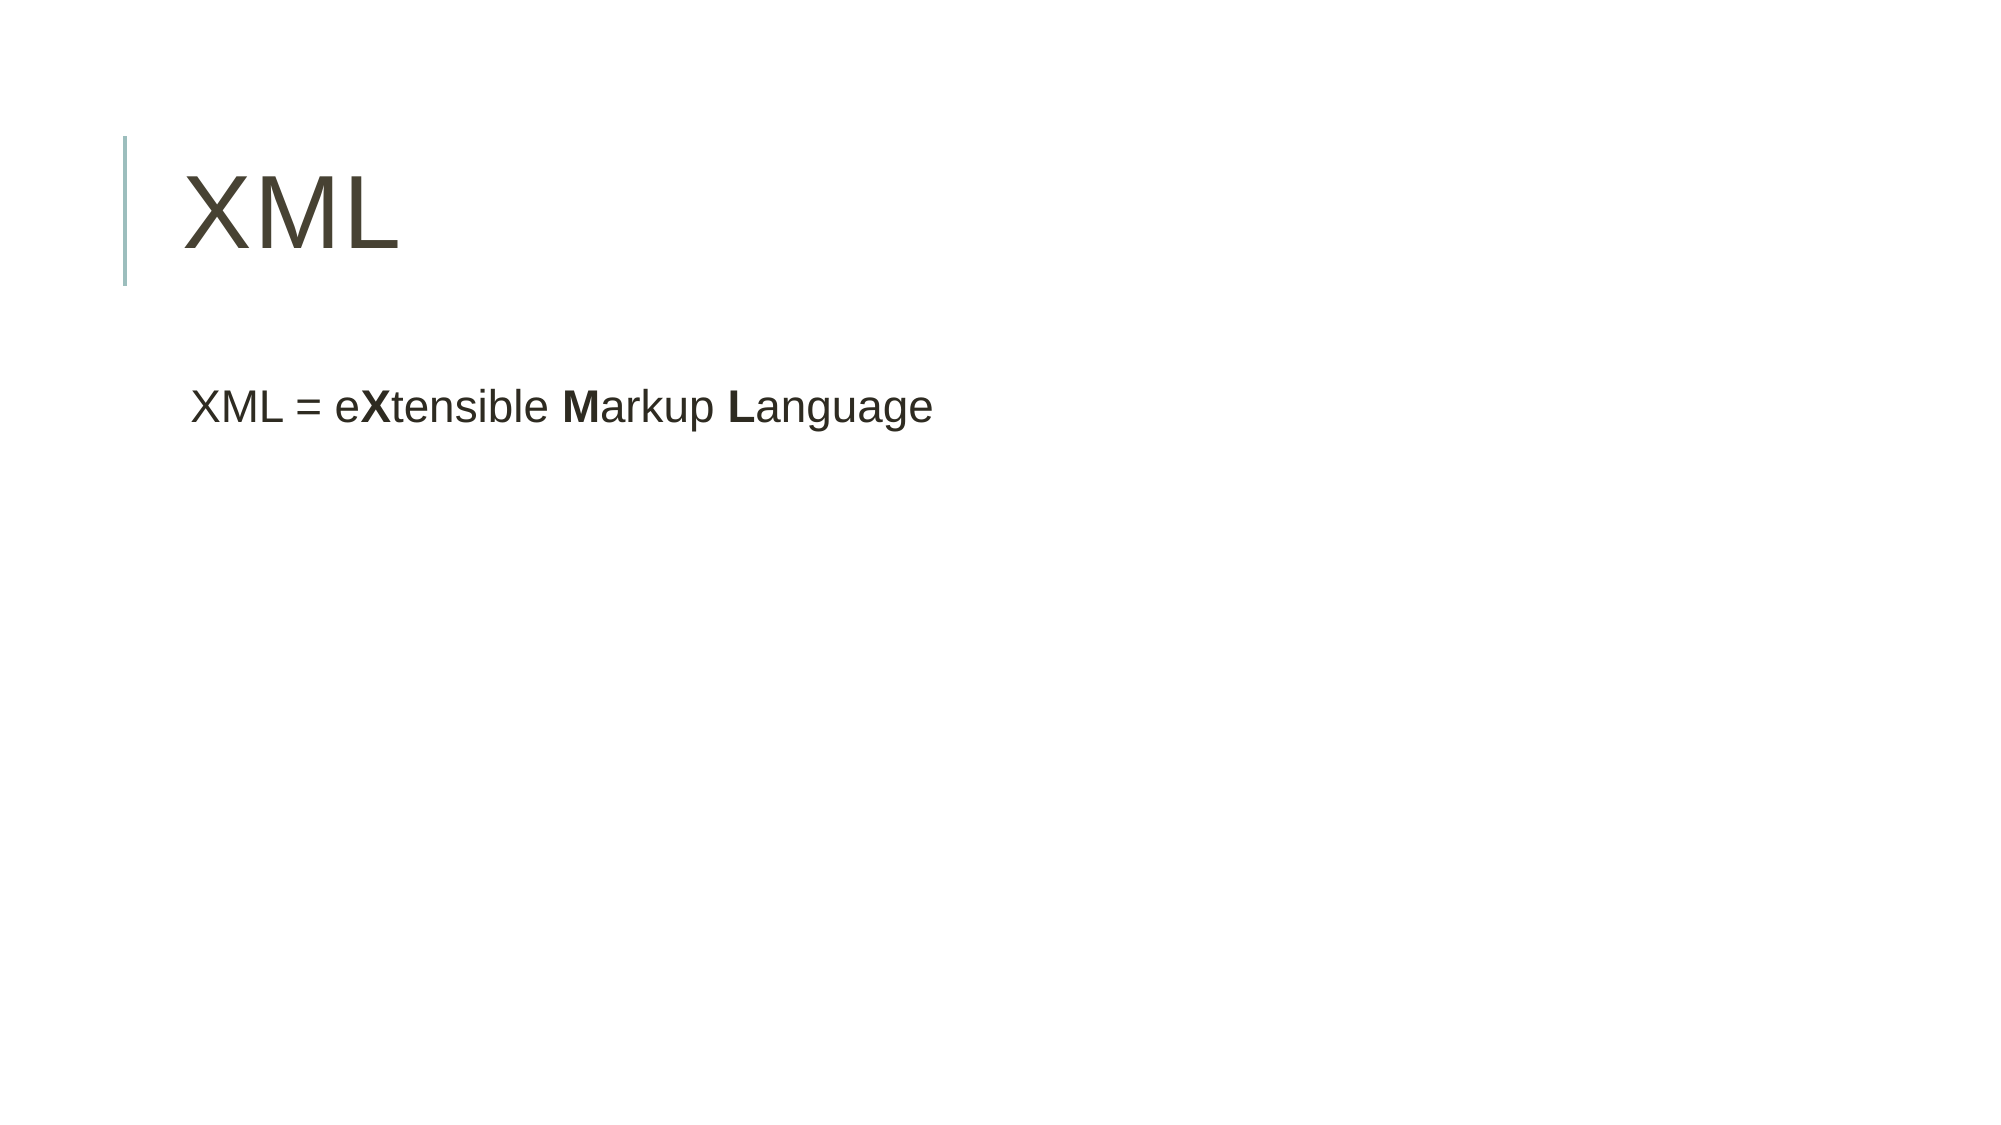

# XML
XML = eXtensible Markup Language